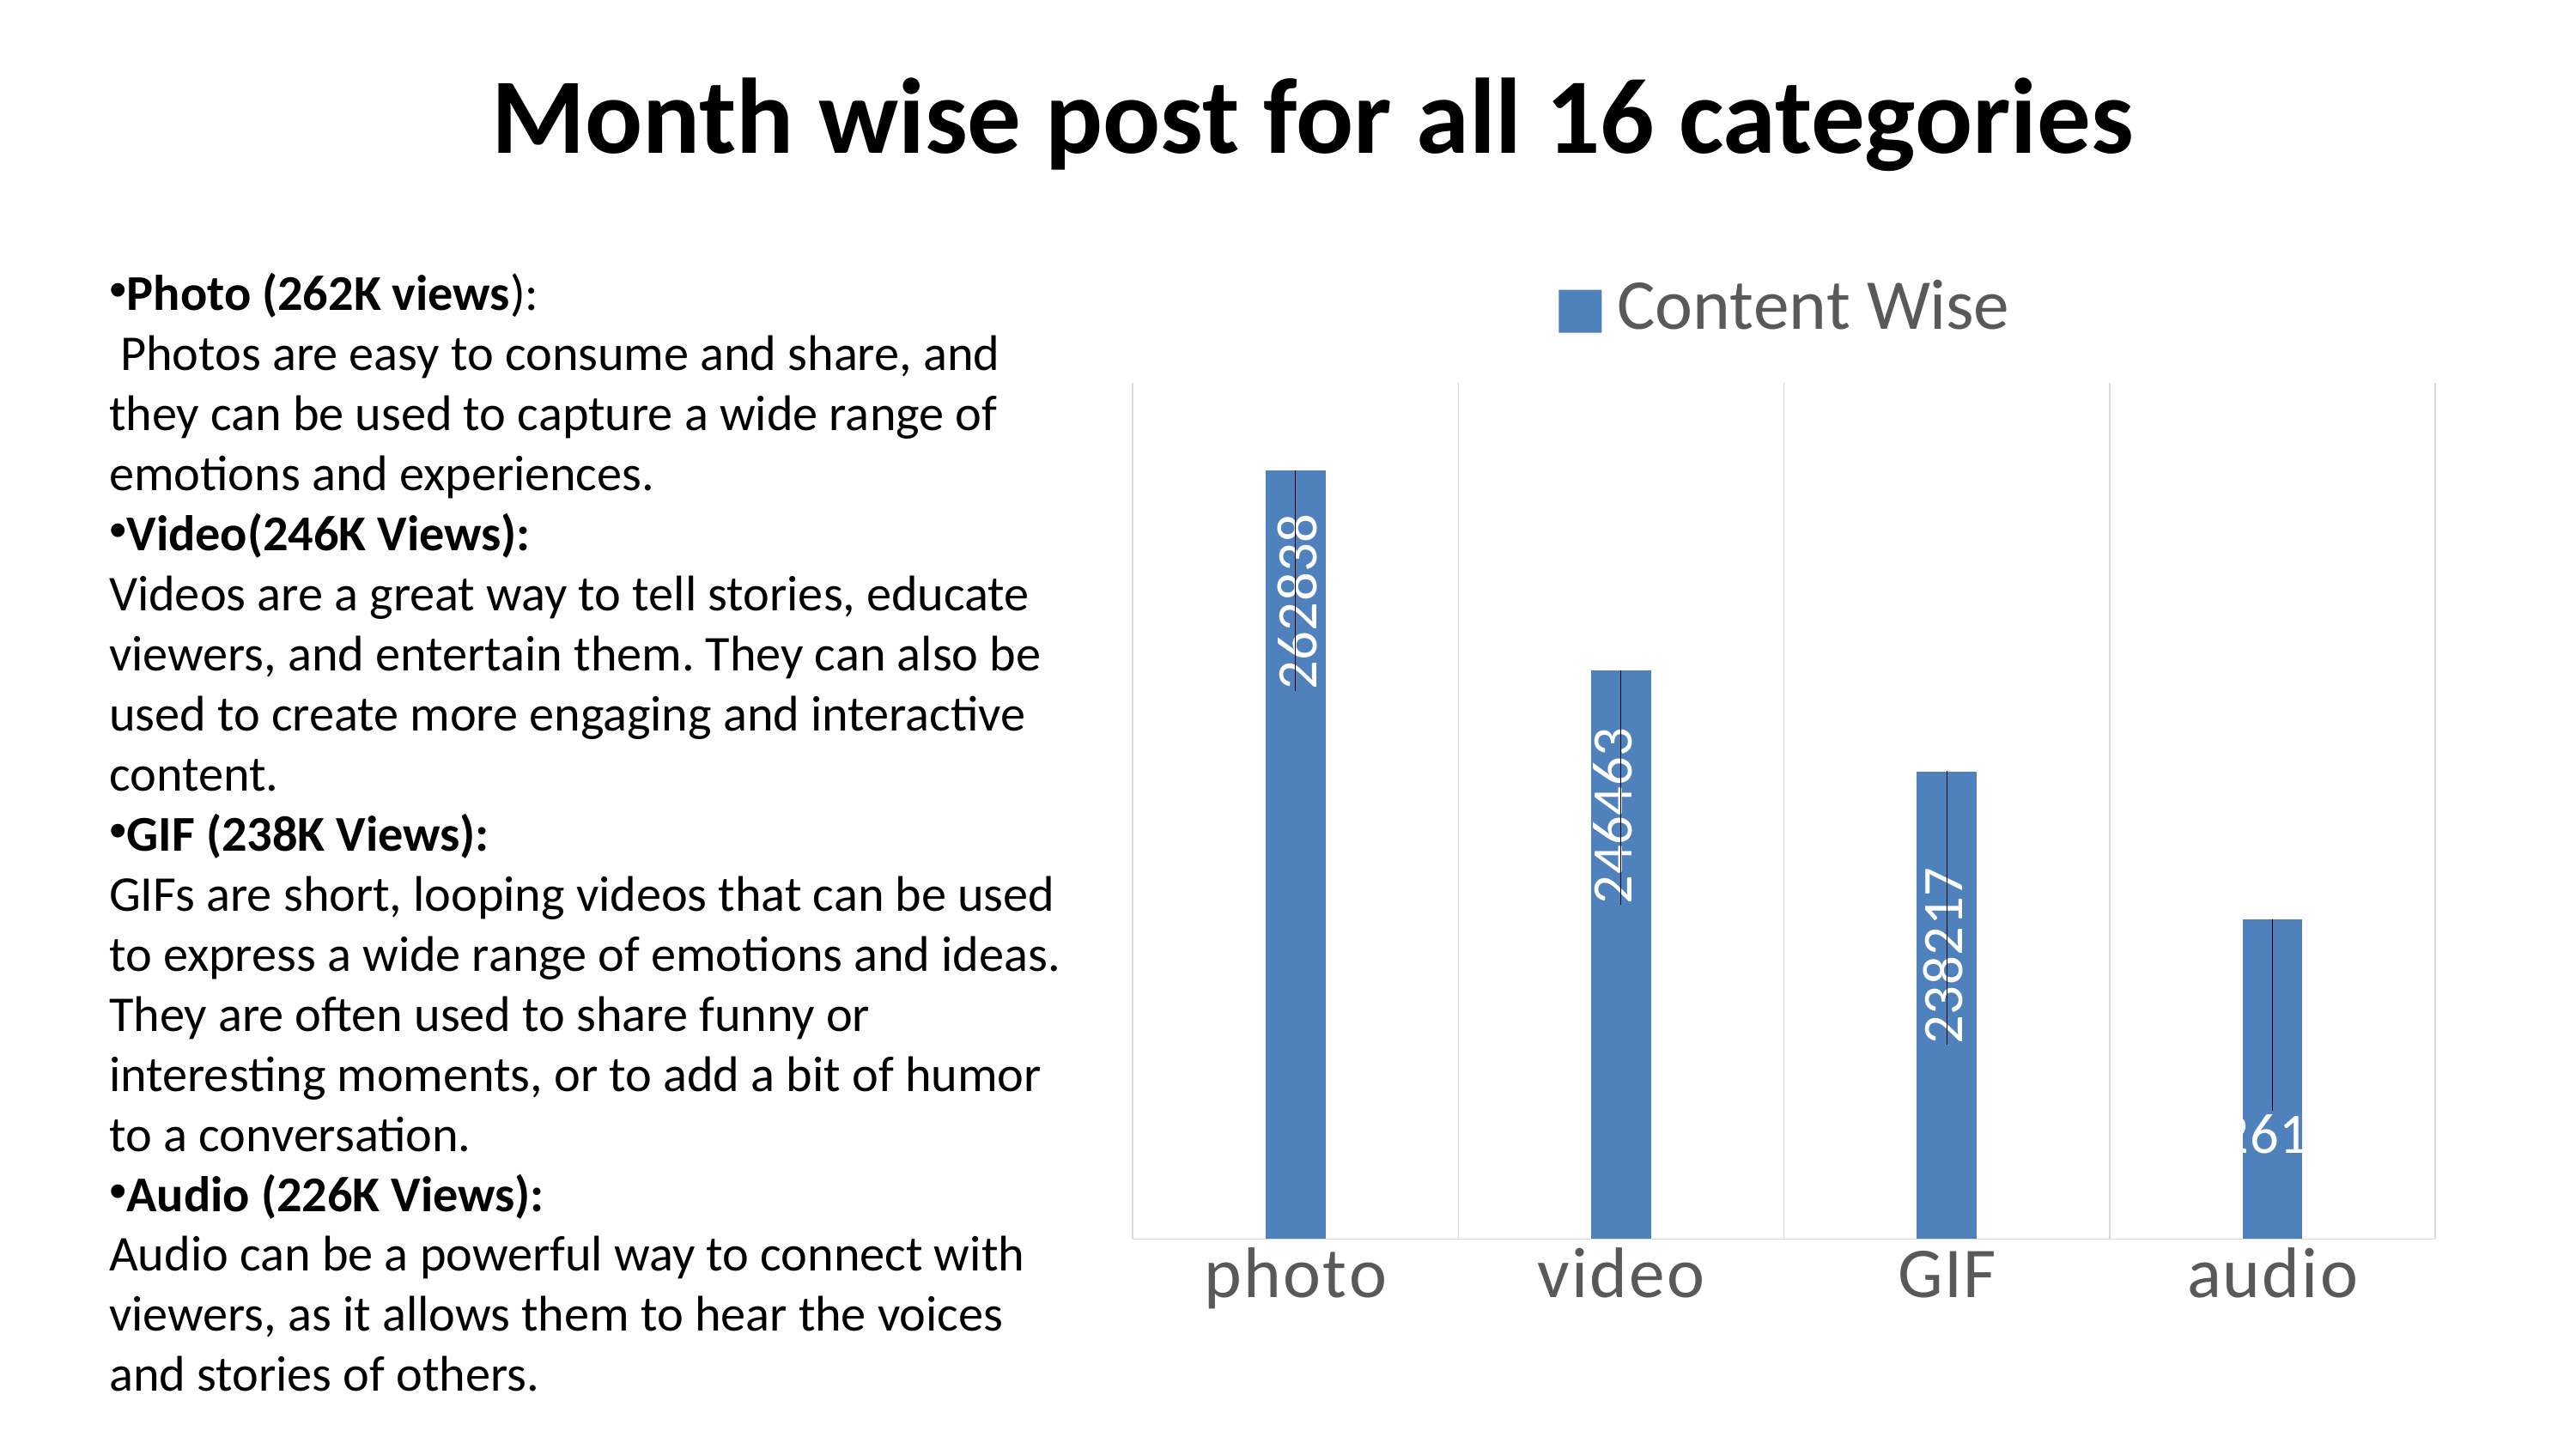

Month wise post for all 16 categories

### Chart

| Category | Content Wise |
|---|---|
| photo | 262838.0 |
| video | 246463.0 |
| GIF | 238217.0 |
| audio | 226127.0 |
Photo (262K views):
 Photos are easy to consume and share, and they can be used to capture a wide range of emotions and experiences.
Video(246K Views):
Videos are a great way to tell stories, educate viewers, and entertain them. They can also be used to create more engaging and interactive content.
GIF (238K Views):
GIFs are short, looping videos that can be used to express a wide range of emotions and ideas. They are often used to share funny or interesting moments, or to add a bit of humor to a conversation.
Audio (226K Views):
Audio can be a powerful way to connect with viewers, as it allows them to hear the voices and stories of others.